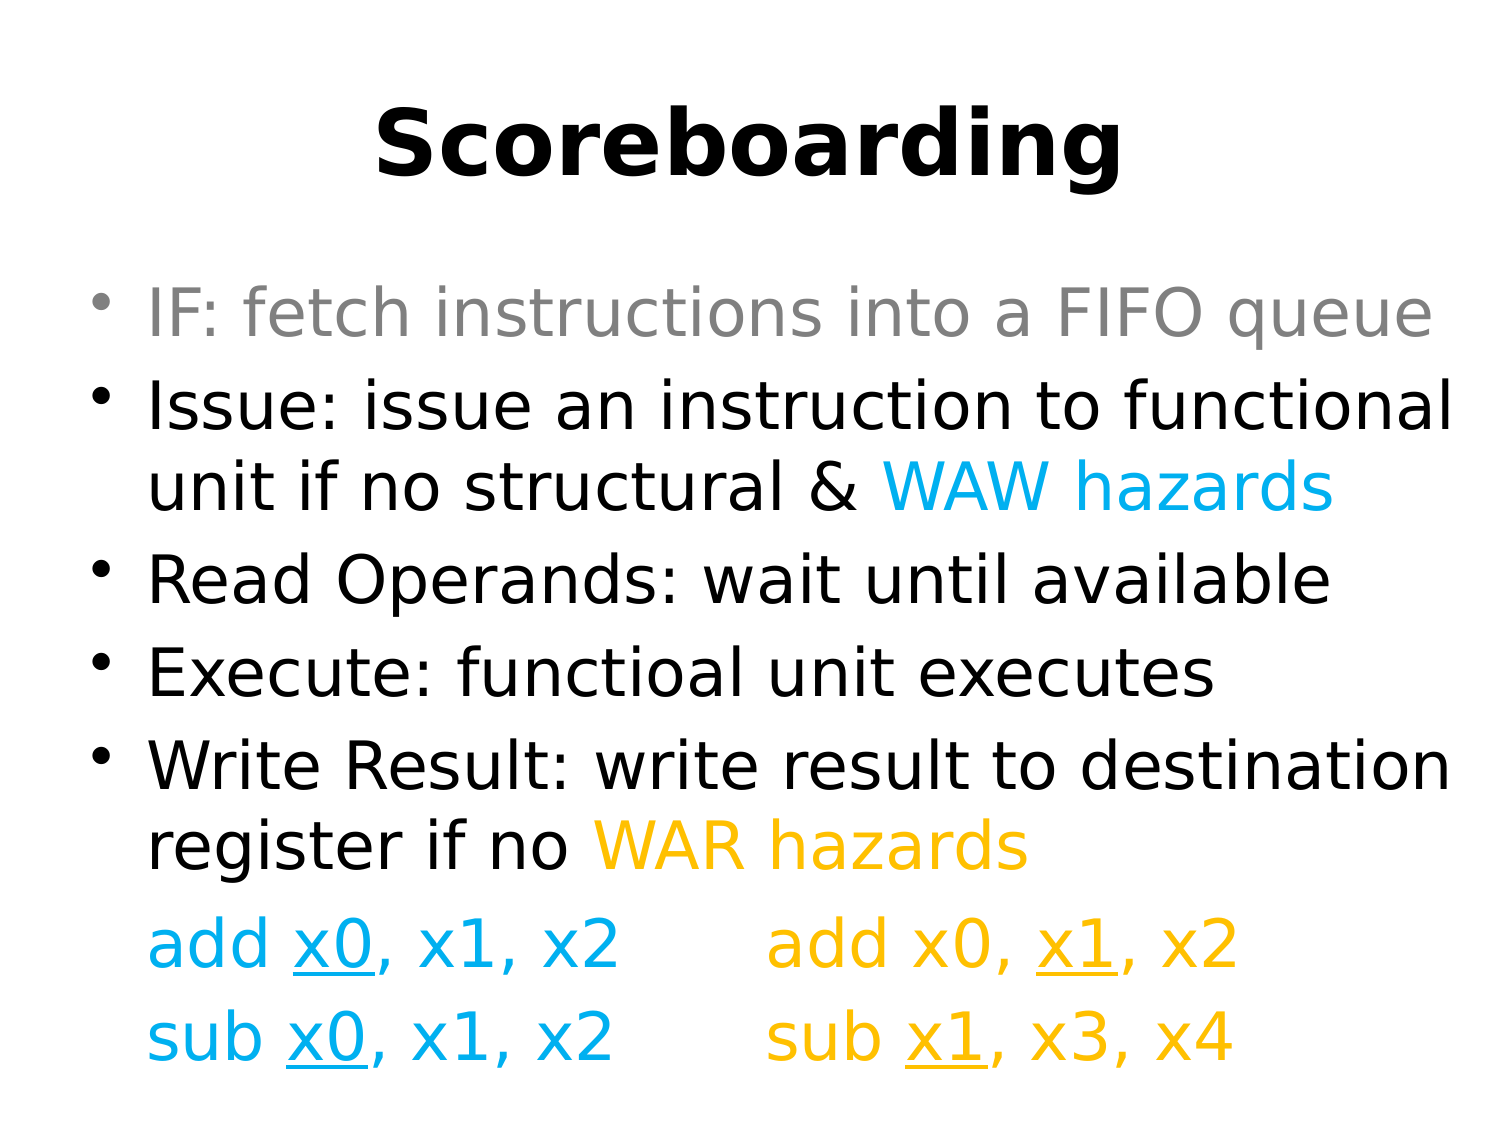

# Scoreboarding
IF: fetch instructions into a FIFO queue
Issue: issue an instruction to functional unit if no structural & WAW hazards
Read Operands: wait until available
Execute: functioal unit executes
Write Result: write result to destination register if no WAR hazards

add x0, x1, x2
sub x1, x3, x4

add x0, x1, x2
sub x0, x1, x2